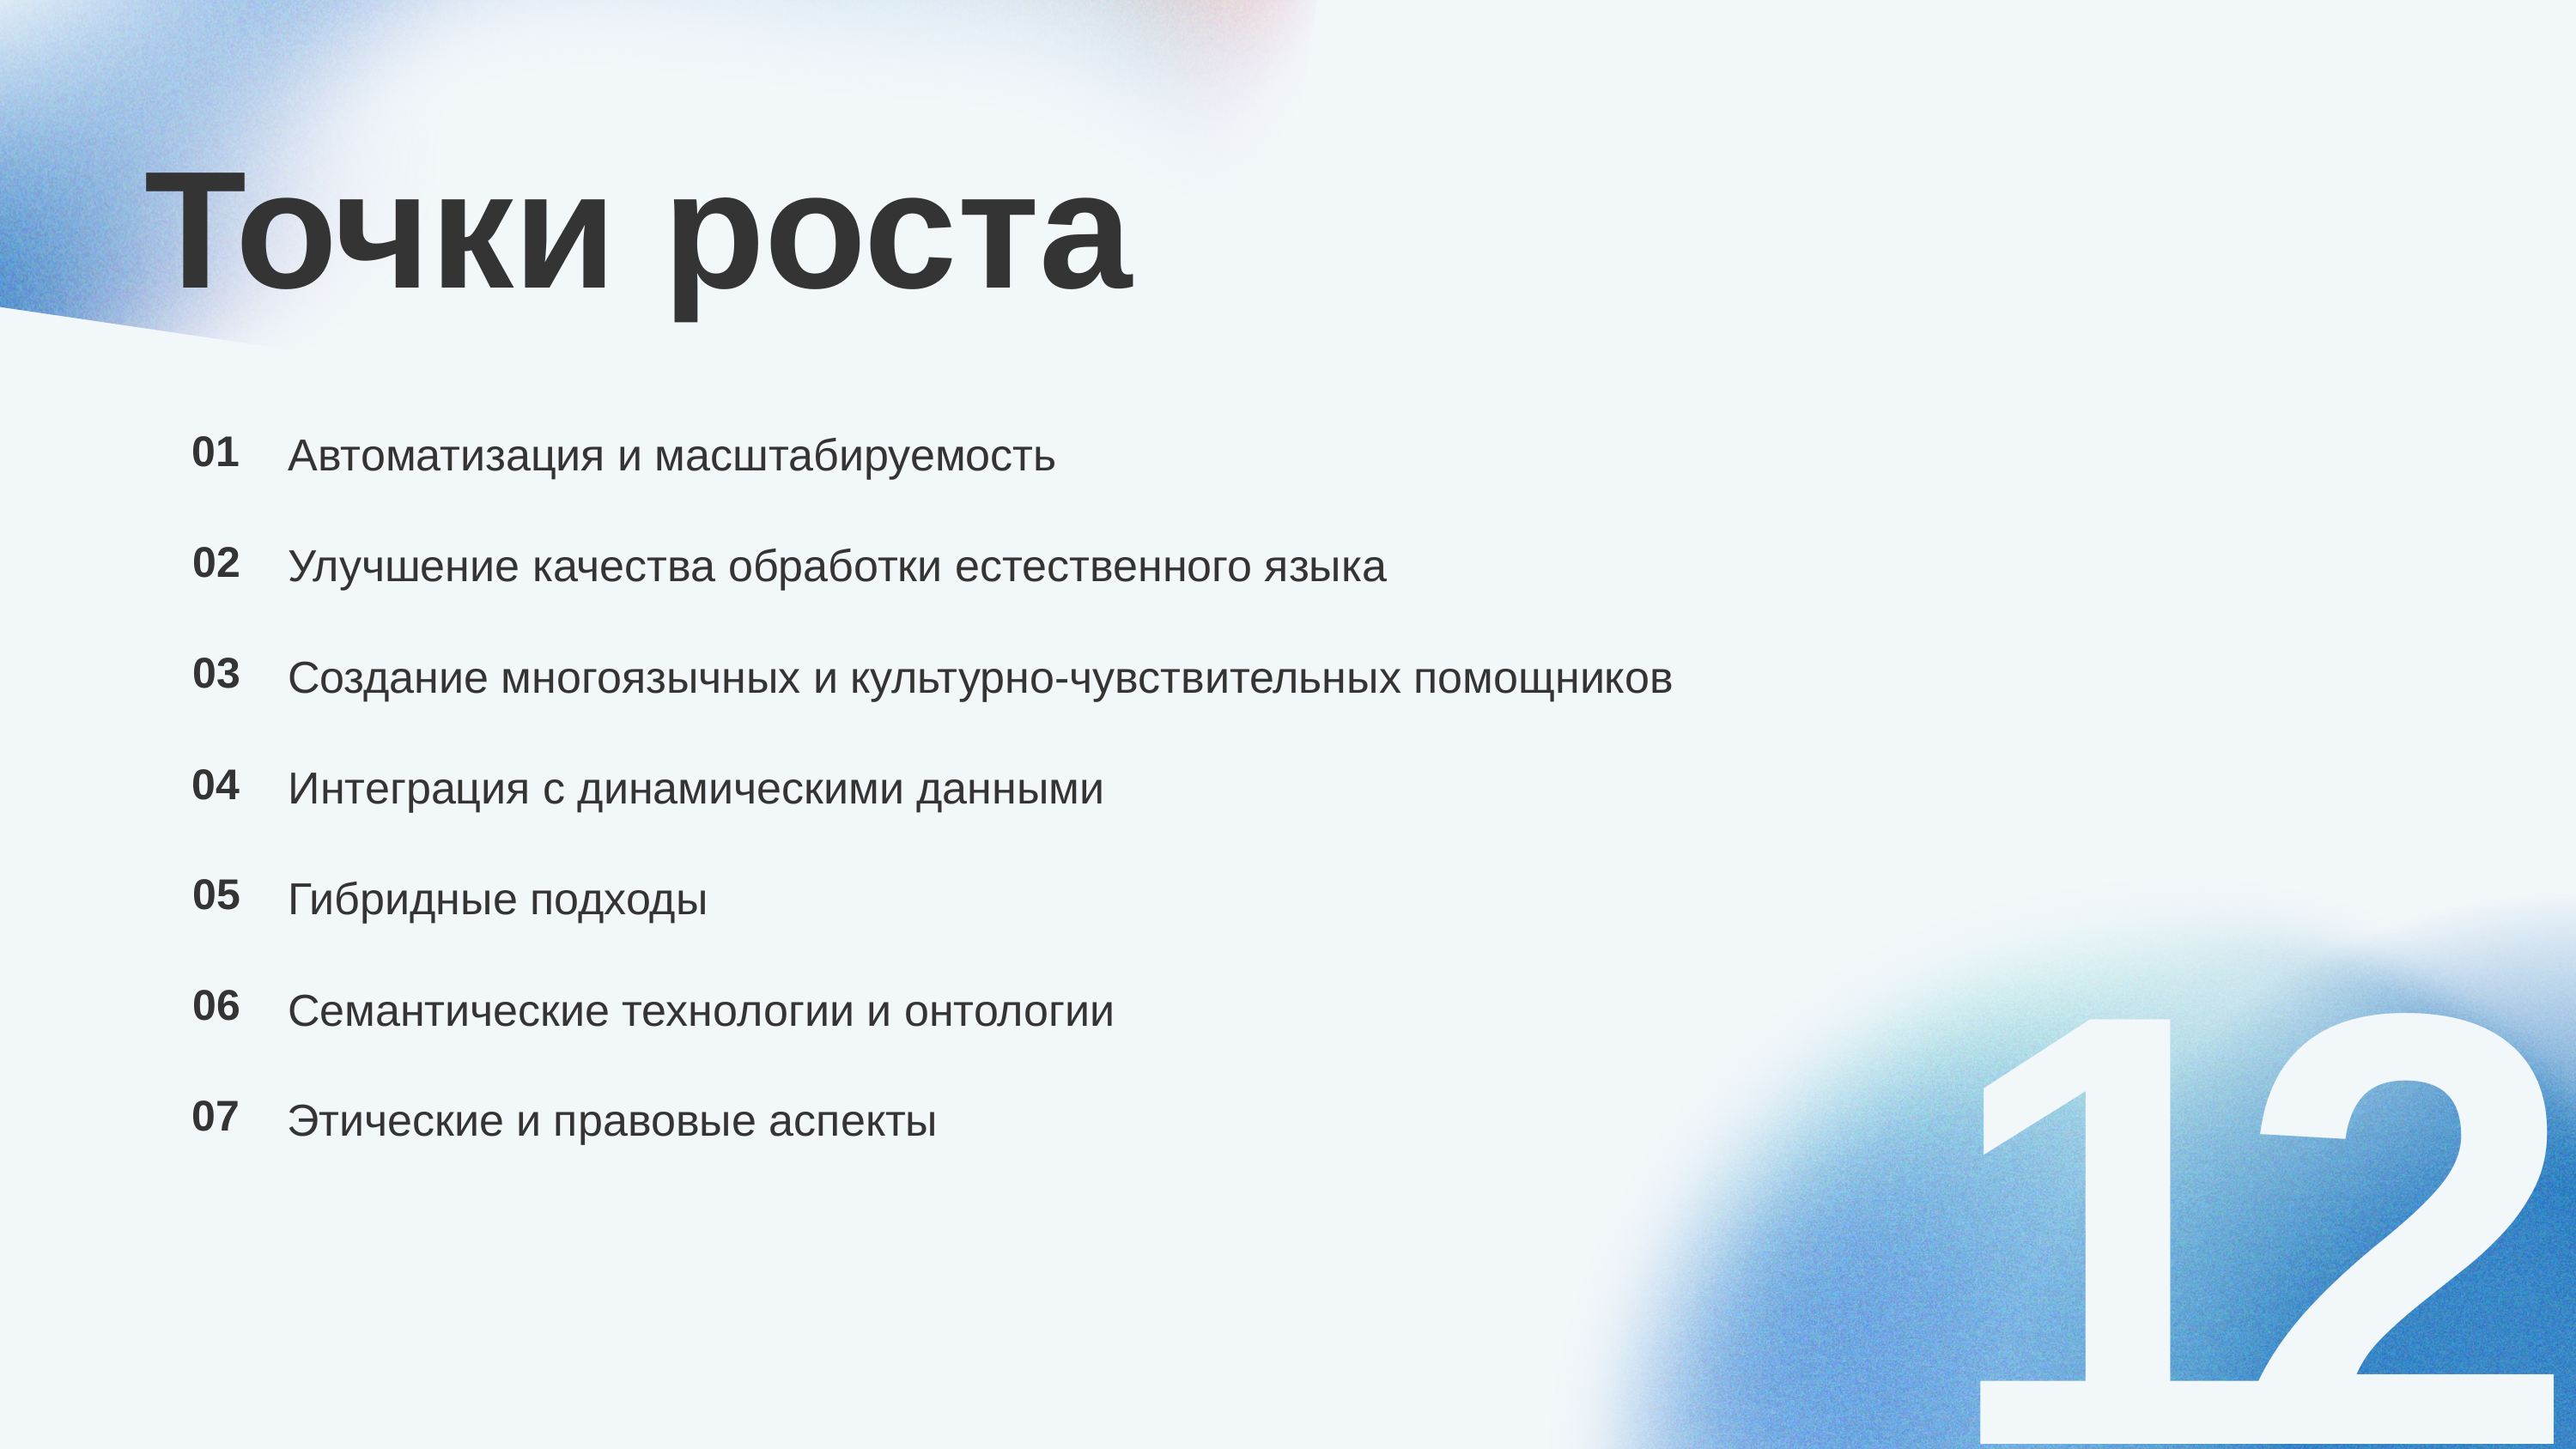

Точки роста
Автоматизация и масштабируемость
01
Улучшение качества обработки естественного языка
02
Создание многоязычных и культурно-чувствительных помощников
03
Интеграция с динамическими данными
04
Гибридные подходы
05

12
Семантические технологии и онтологии
06
Этические и правовые аспекты
07